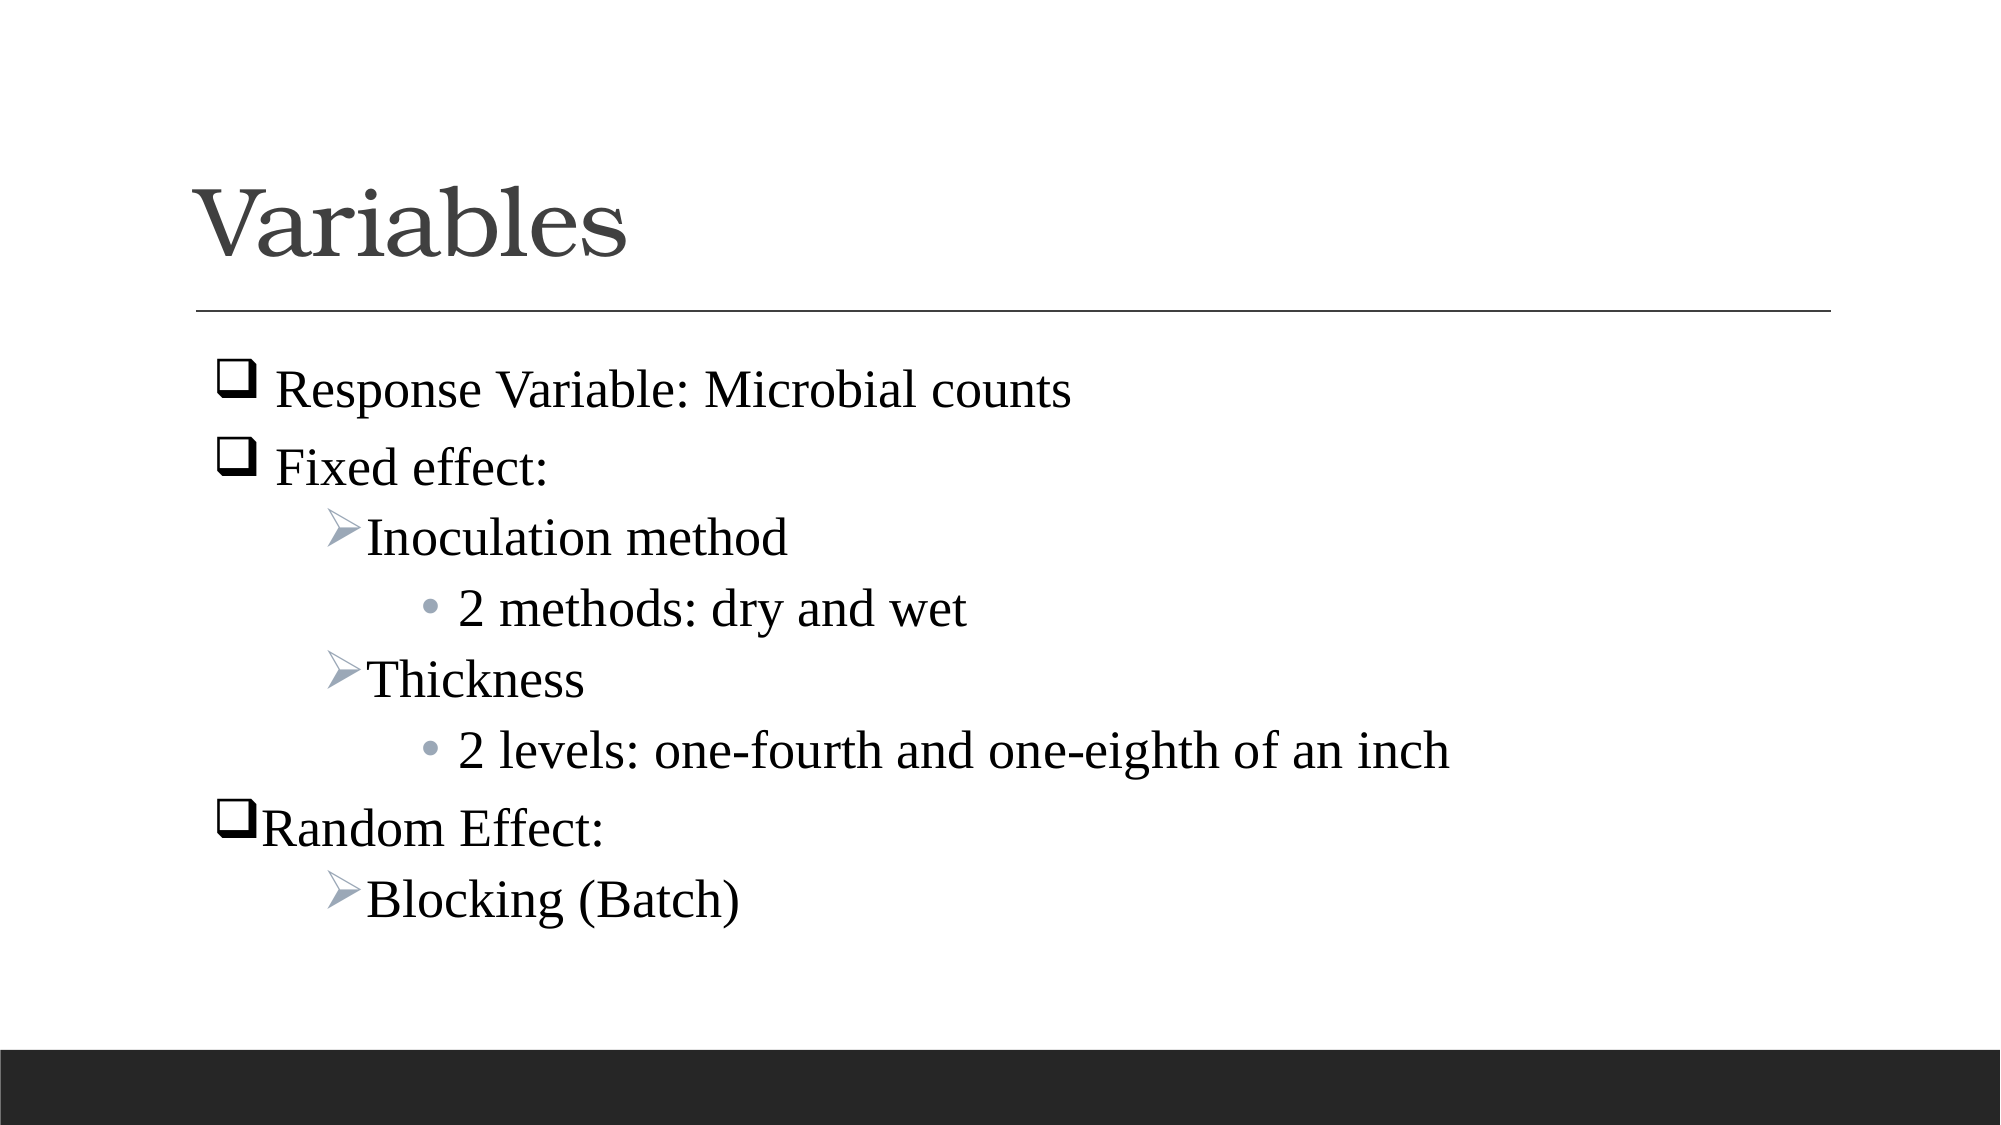

# Variables
 Response Variable: Microbial counts
 Fixed effect:
Inoculation method
2 methods: dry and wet
Thickness
2 levels: one-fourth and one-eighth of an inch
Random Effect:
Blocking (Batch)